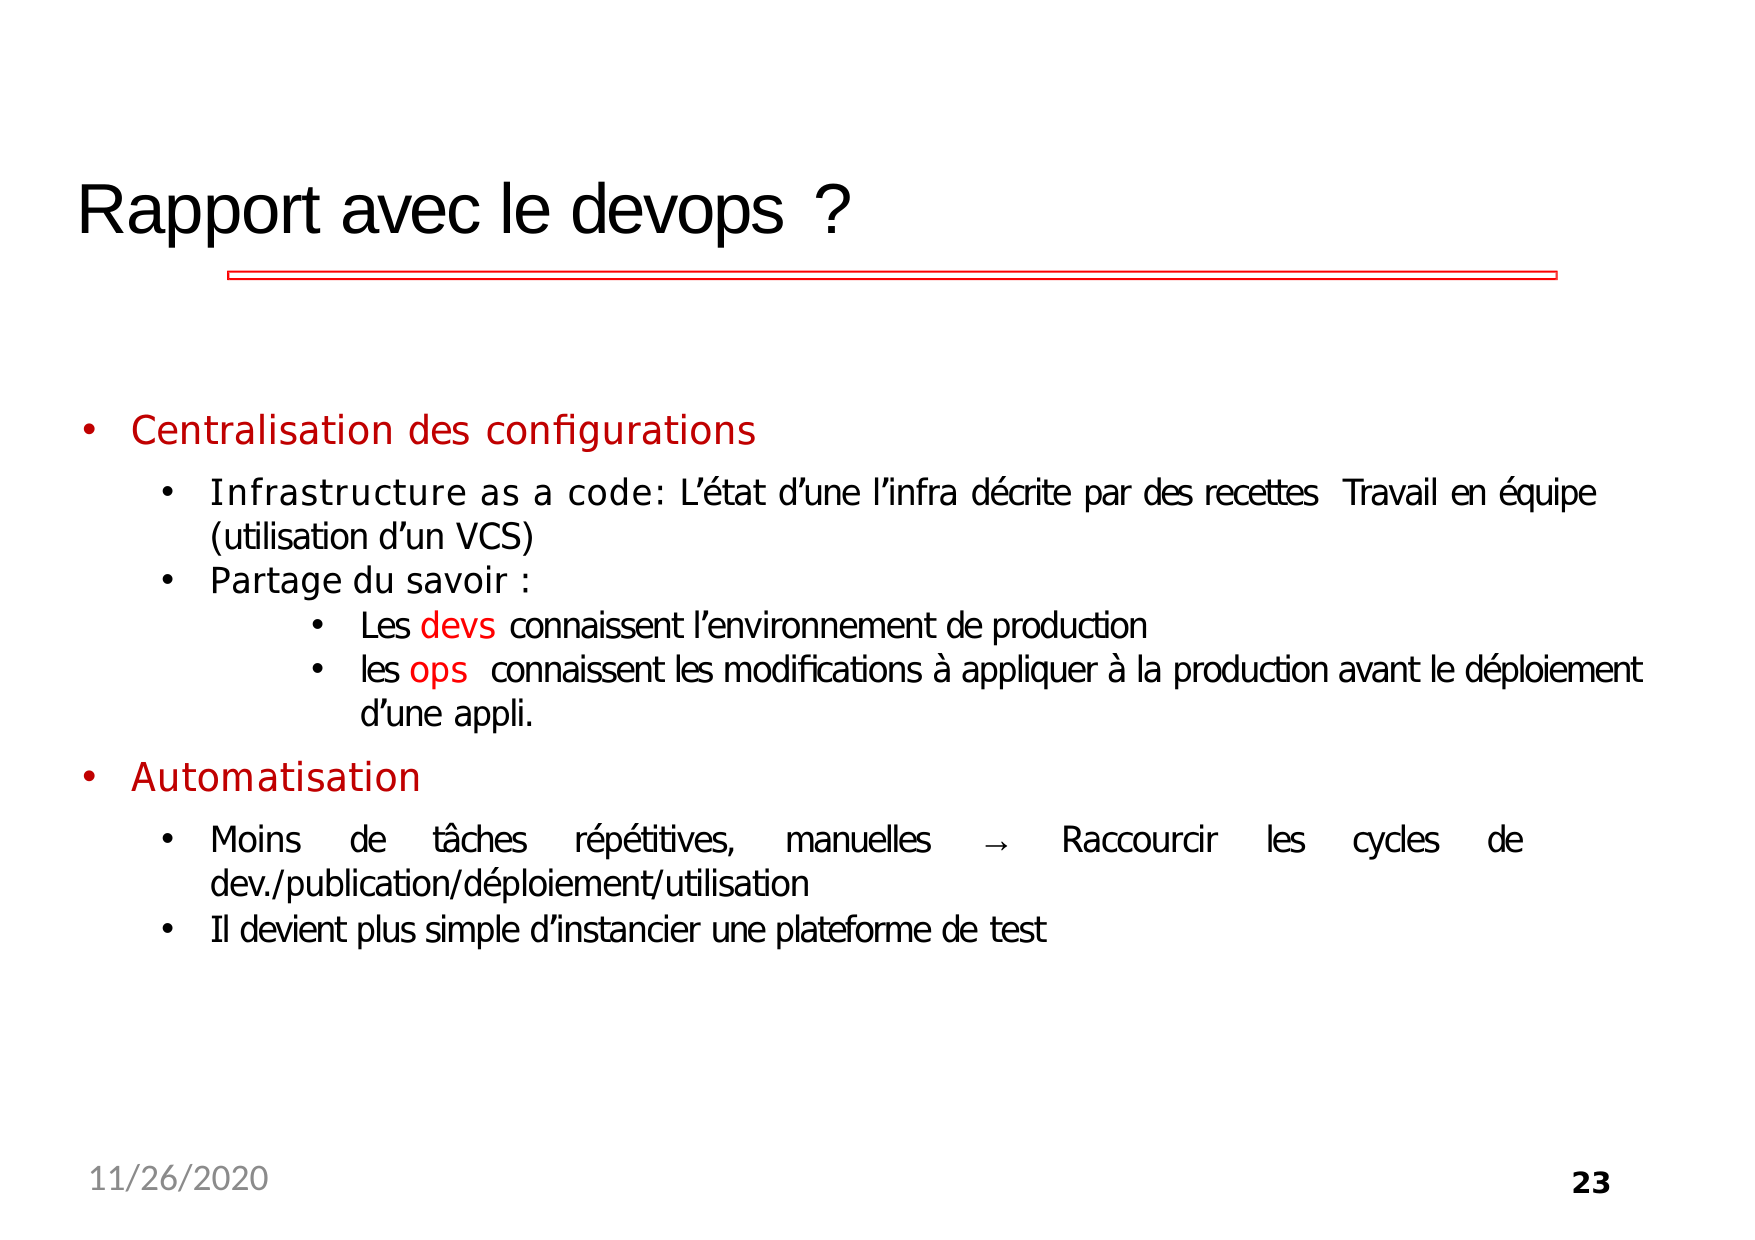

# Rapport avec le devops ?
Centralisation des configurations
Infrastructure as a code: L’état d’une l’infra décrite par des recettes  Travail en équipe (utilisation d’un VCS)
Partage du savoir :
Les devs connaissent l’environnement de production
les ops  connaissent les modifications à appliquer à la production avant le déploiement  d’une appli.
Automatisation
Moins de tâches répétitives, manuelles → Raccourcir les cycles de  dev./publication/déploiement/utilisation
Il devient plus simple d’instancier une plateforme de test
11/26/2020
11/26/2020
23